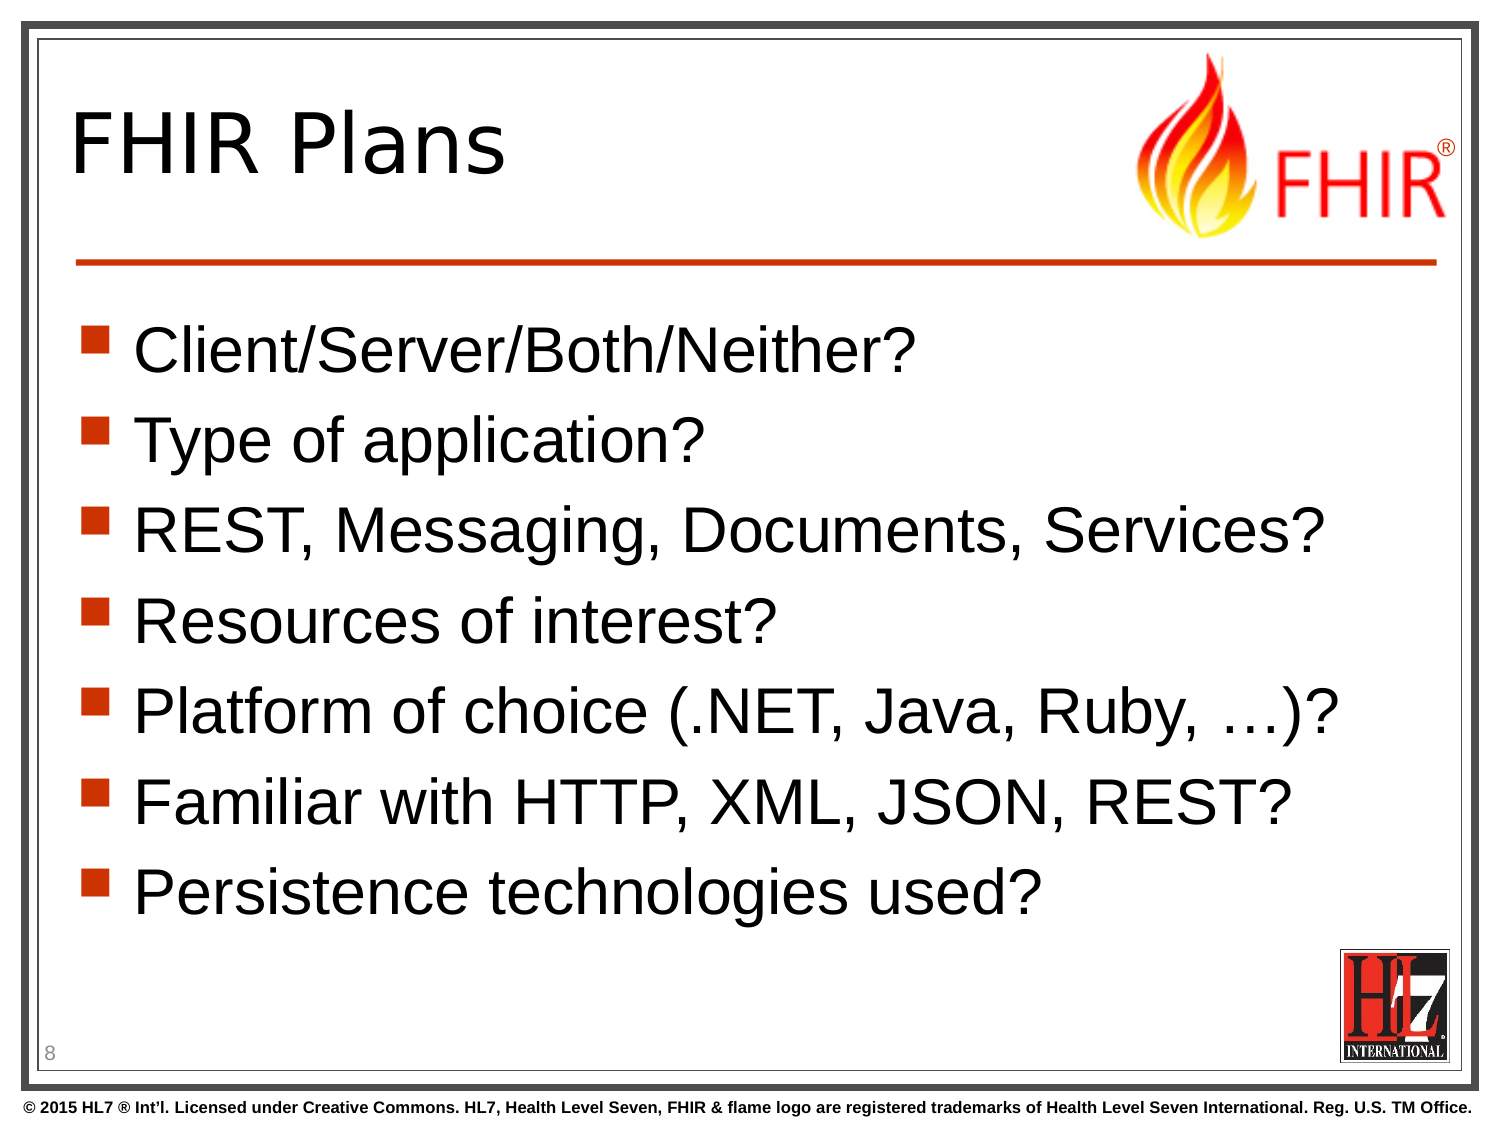

# FHIR Plans
Client/Server/Both/Neither?
Type of application?
REST, Messaging, Documents, Services?
Resources of interest?
Platform of choice (.NET, Java, Ruby, …)?
Familiar with HTTP, XML, JSON, REST?
Persistence technologies used?
8